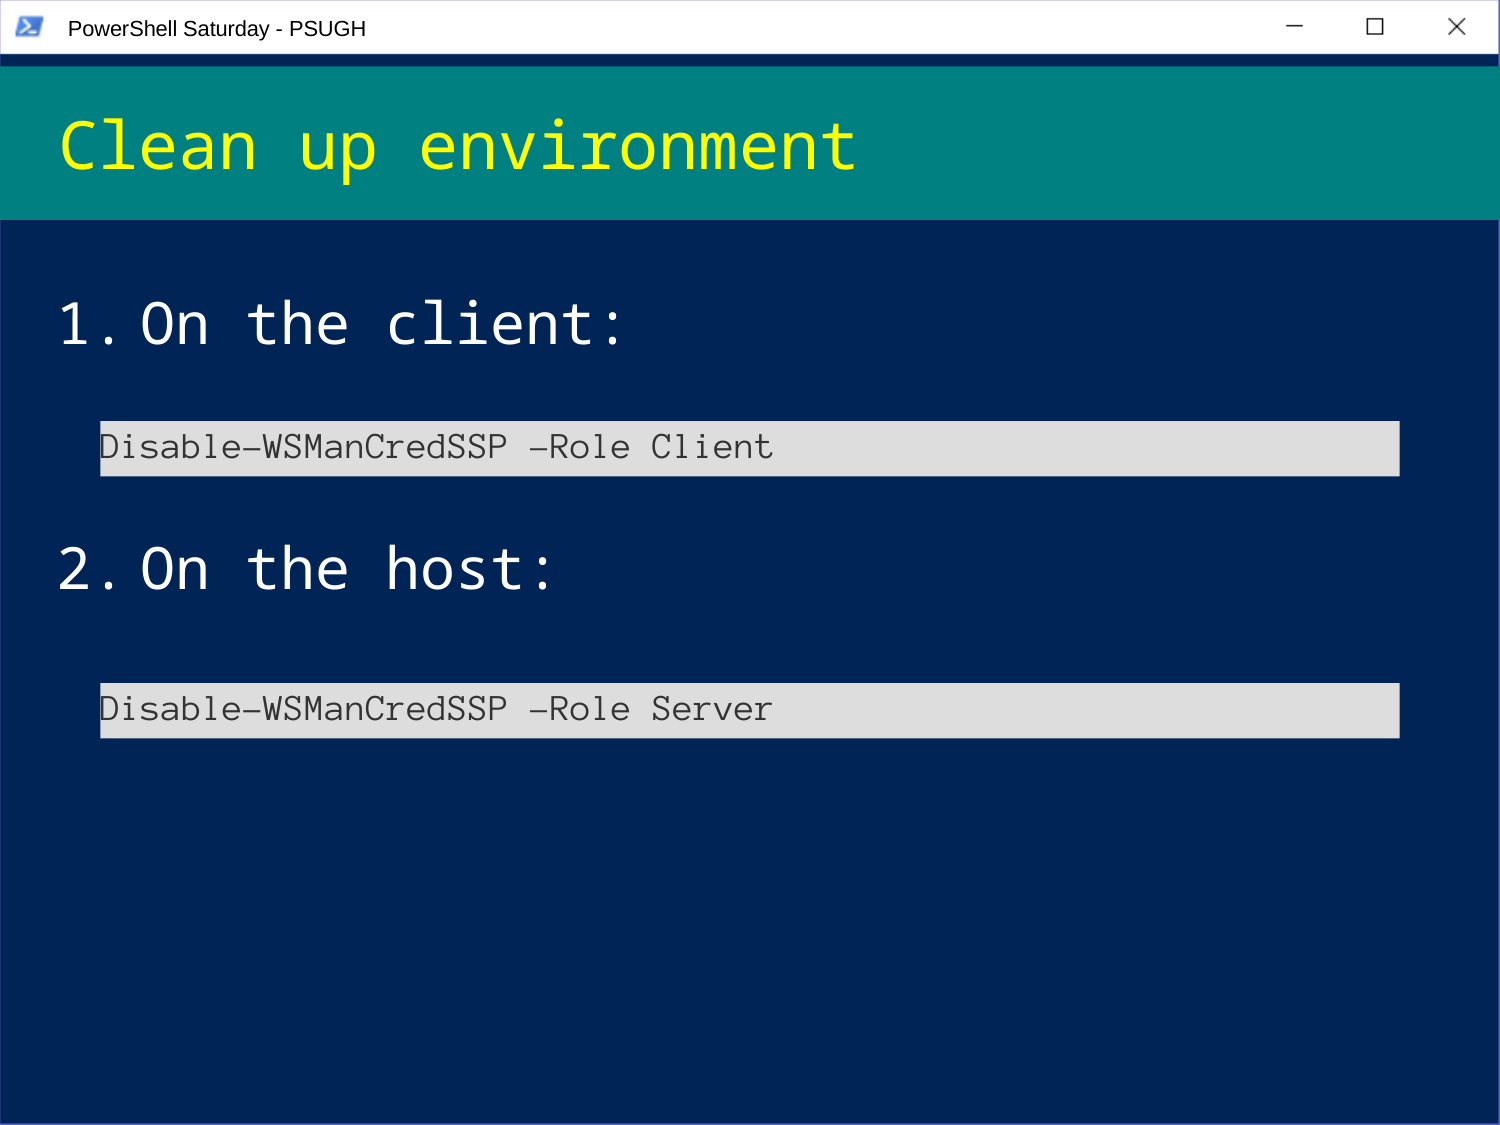

# Clean up environment
On the client:

On the host:

Disable-WSManCredSSP –Role Client
Disable-WSManCredSSP –Role Server